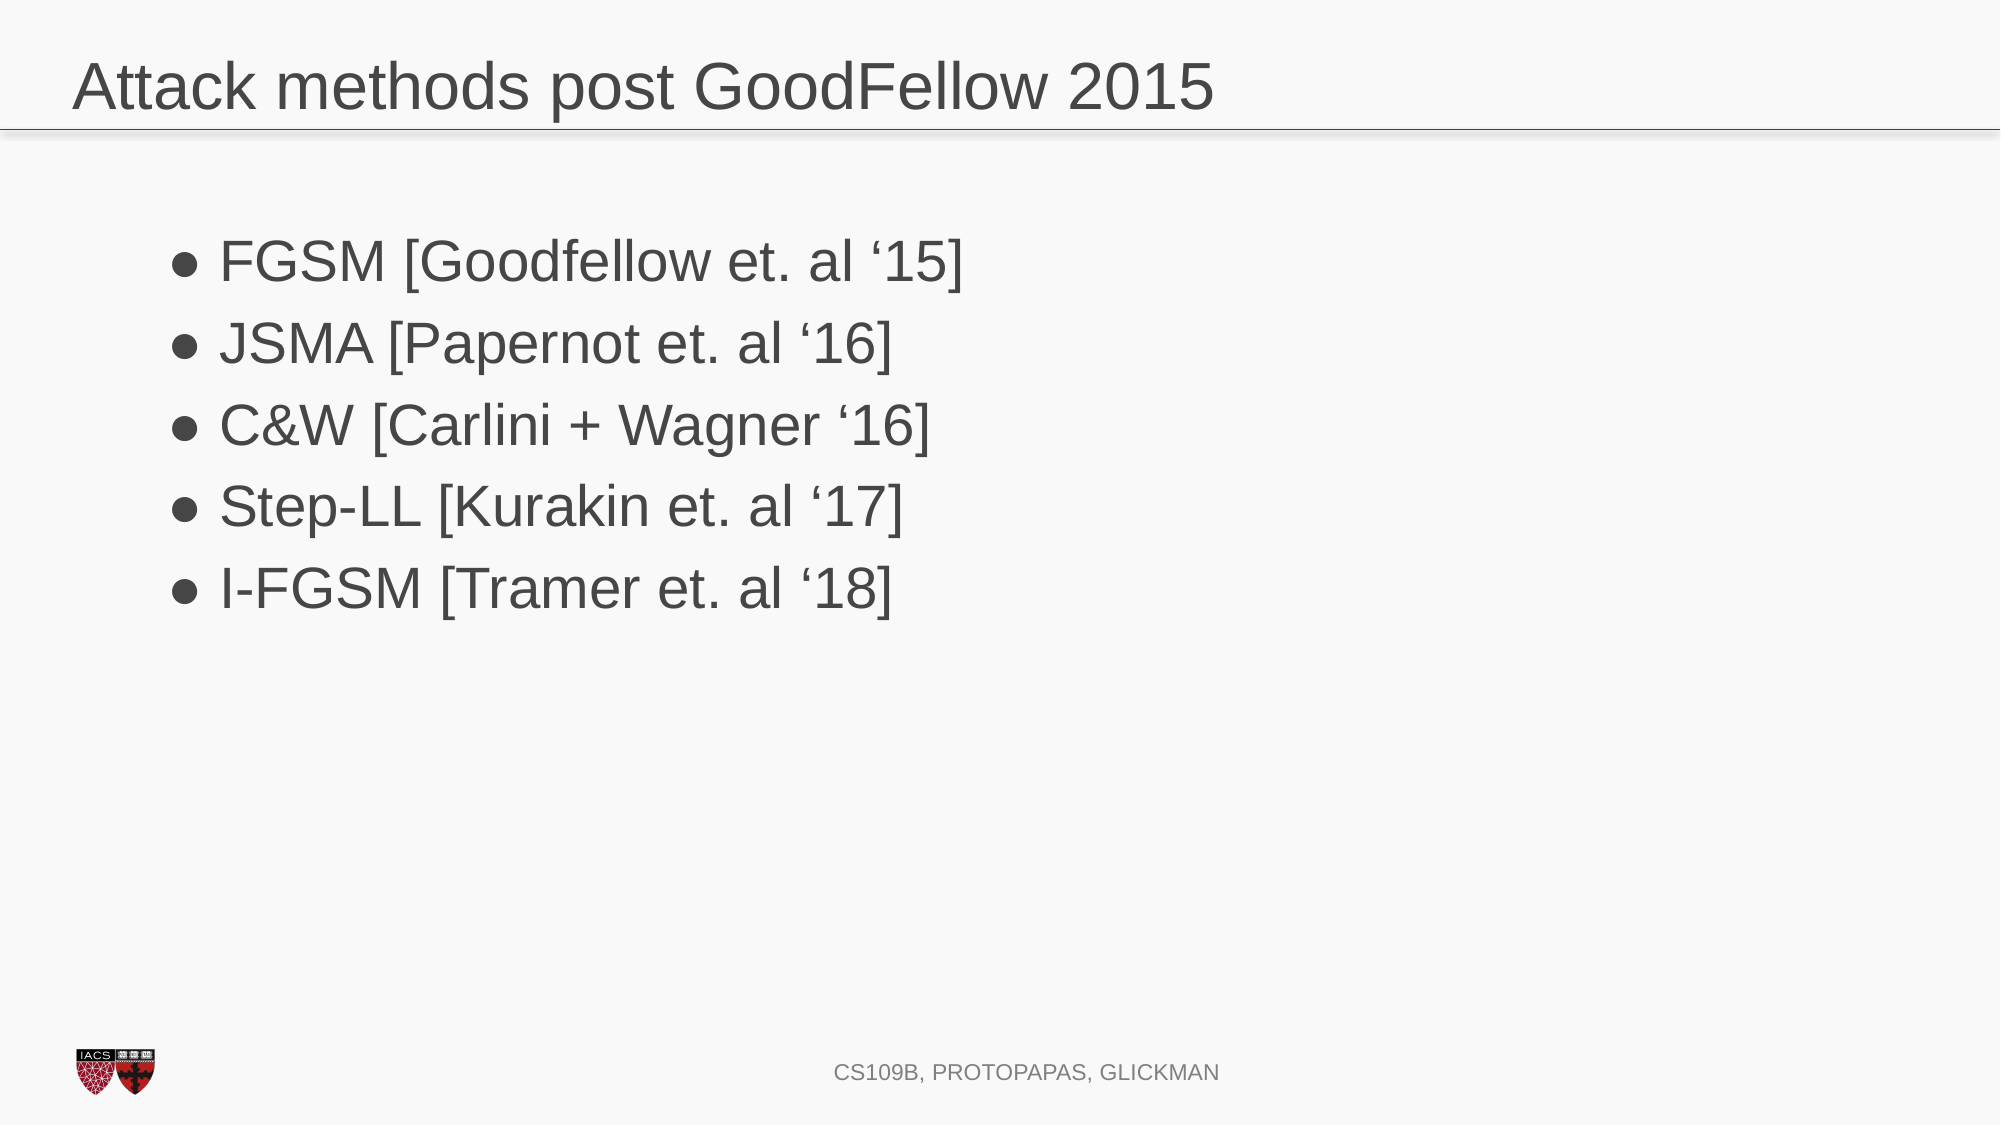

# Attack methods post GoodFellow 2015
● FGSM [Goodfellow et. al ‘15]
● JSMA [Papernot et. al ‘16]
● C&W [Carlini + Wagner ‘16]
● Step-LL [Kurakin et. al ‘17]
● I-FGSM [Tramer et. al ‘18]